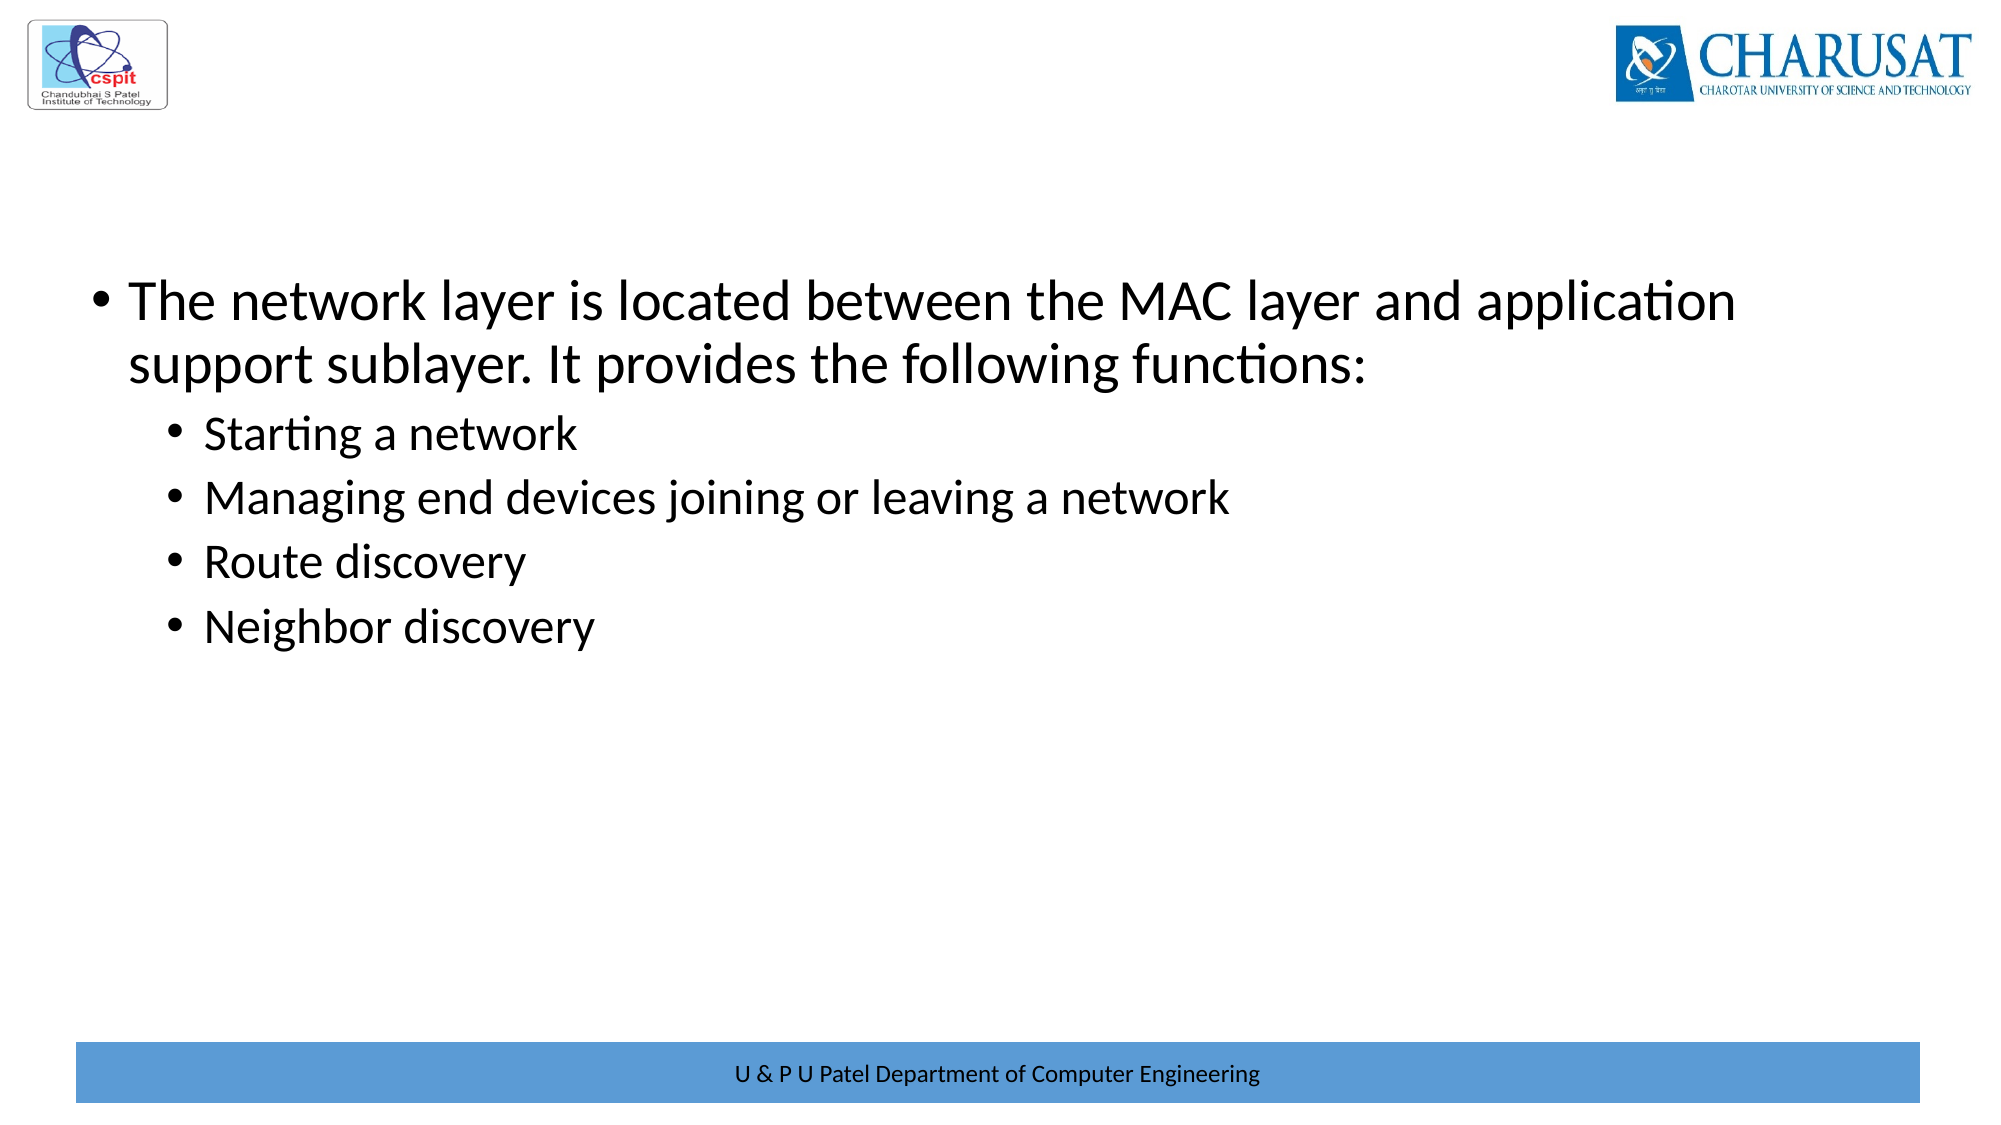

#
The network layer is located between the MAC layer and application support sublayer. It provides the following functions:
Starting a network
Managing end devices joining or leaving a network
Route discovery
Neighbor discovery